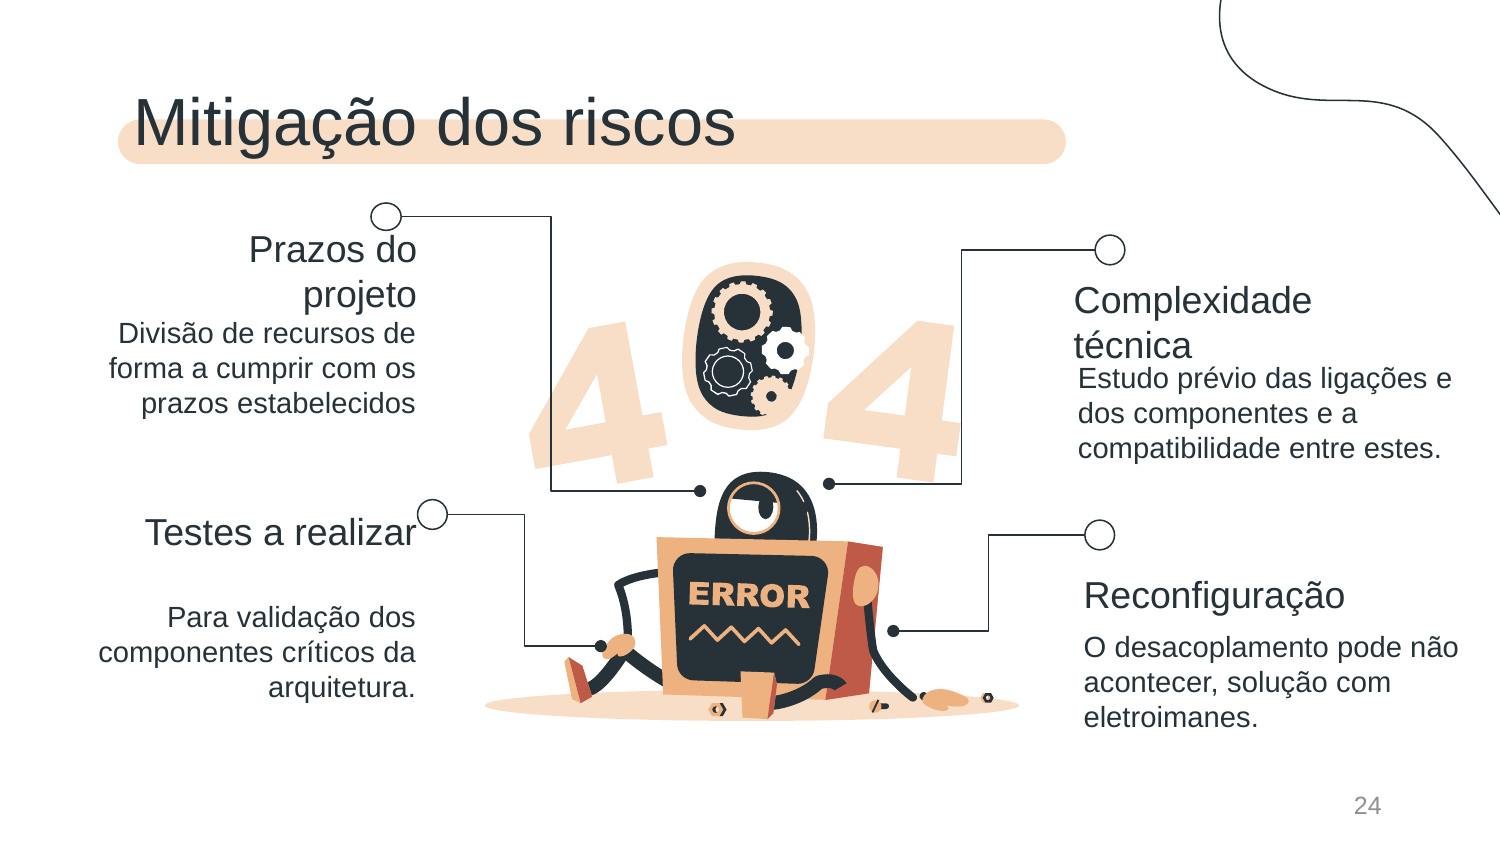

# Mitigação dos riscos

Prazos do projeto

Complexidade técnica

Divisão de recursos de forma a cumprir com os prazos estabelecidos
Estudo prévio das ligações e dos componentes e a compatibilidade entre estes.
Testes a realizar

Reconfiguração
Para validação dos componentes críticos da arquitetura.
O desacoplamento pode não acontecer, solução com eletroimanes.
24